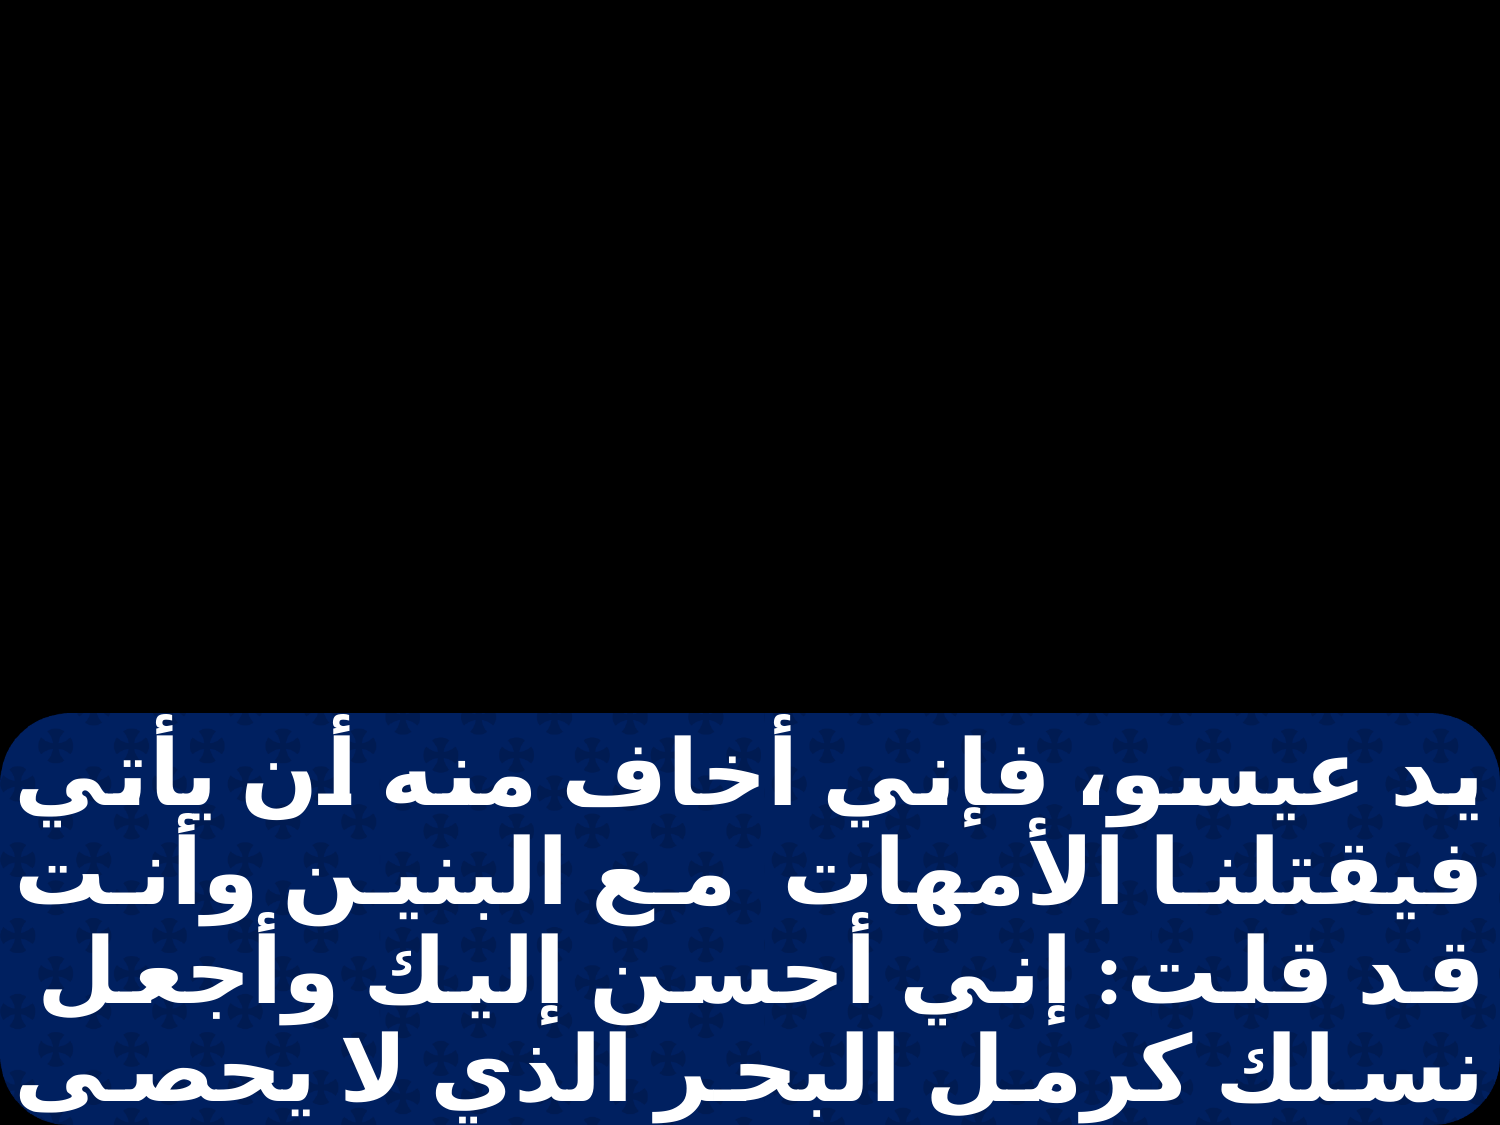

يد عيسو، فإني أخاف منه أن يأتي فيقتلنا الأمهات  مع البنين وأنت قد قلت: إني أحسن إليك وأجعل  نسلك كرمل البحر الذي لا يحصى لكثرته ". وبات  هناك تلك الليلة. وفرز مما جاء به معه هدية لعيسو